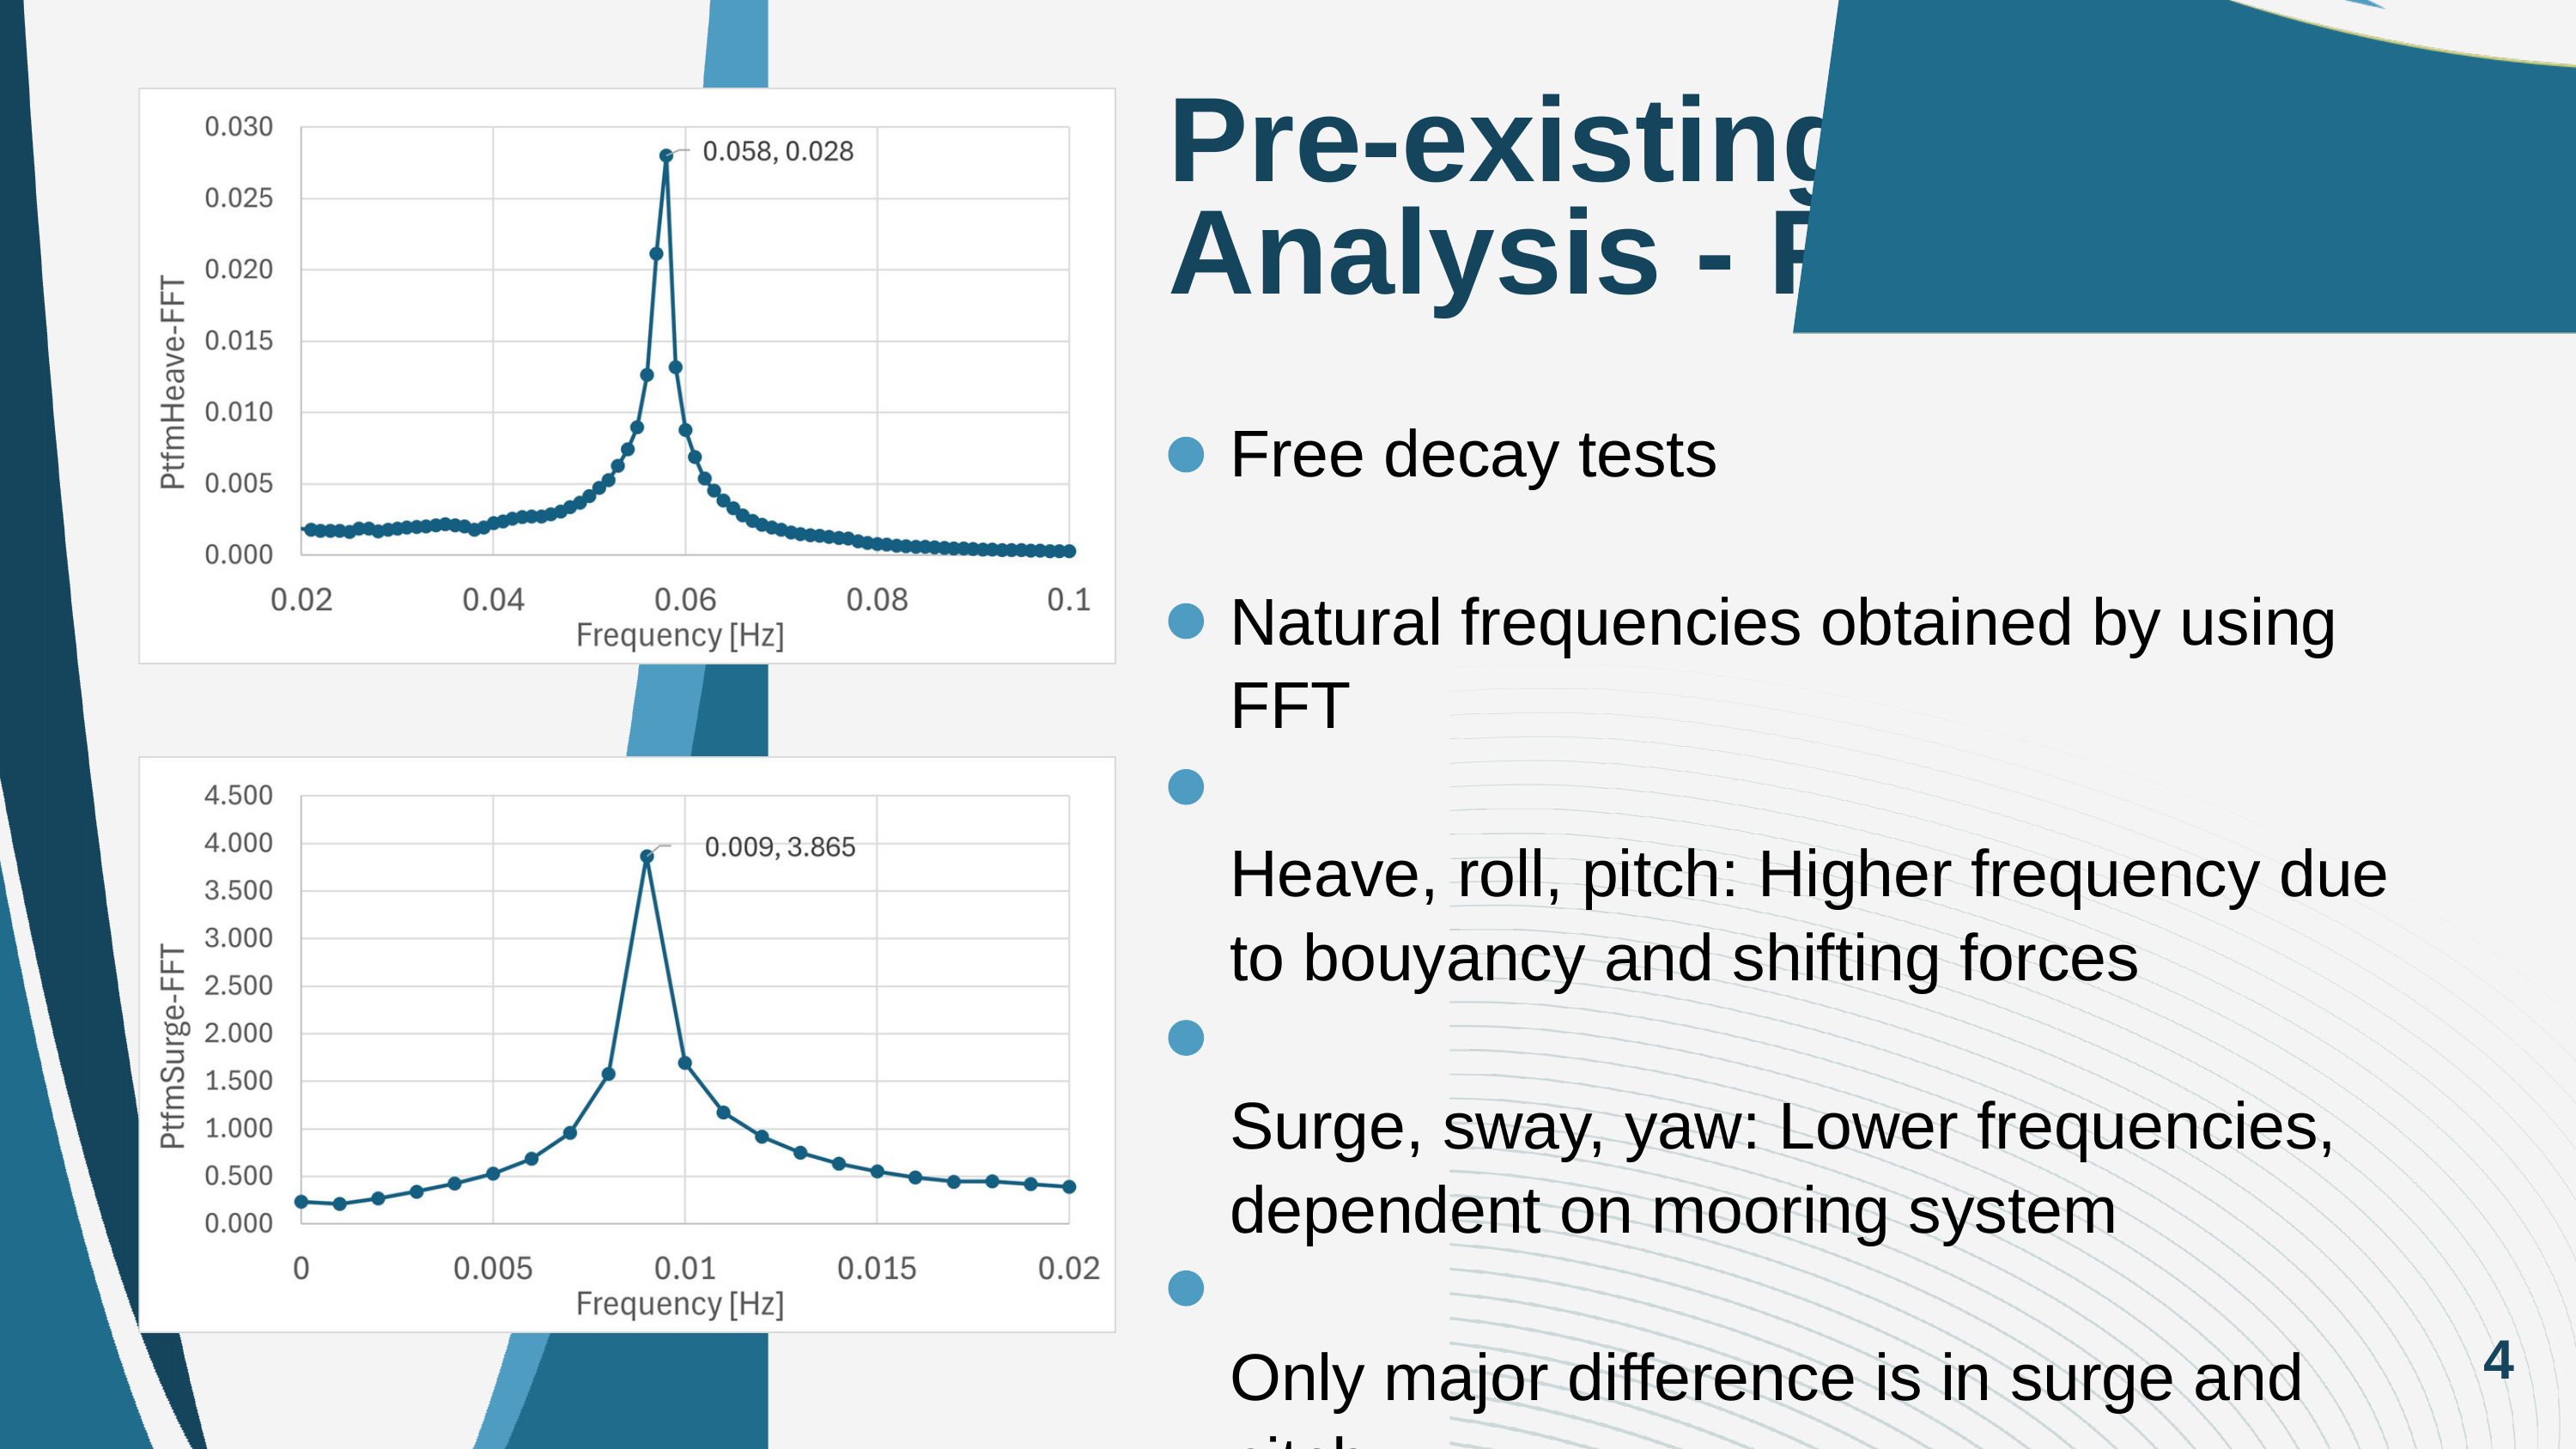

Pre-existing Model
Analysis - Free Decay
Free decay tests

Natural frequencies obtained by using FFT

Heave, roll, pitch: Higher frequency due to bouyancy and shifting forces

Surge, sway, yaw: Lower frequencies, dependent on mooring system

Only major difference is in surge and pitch

4